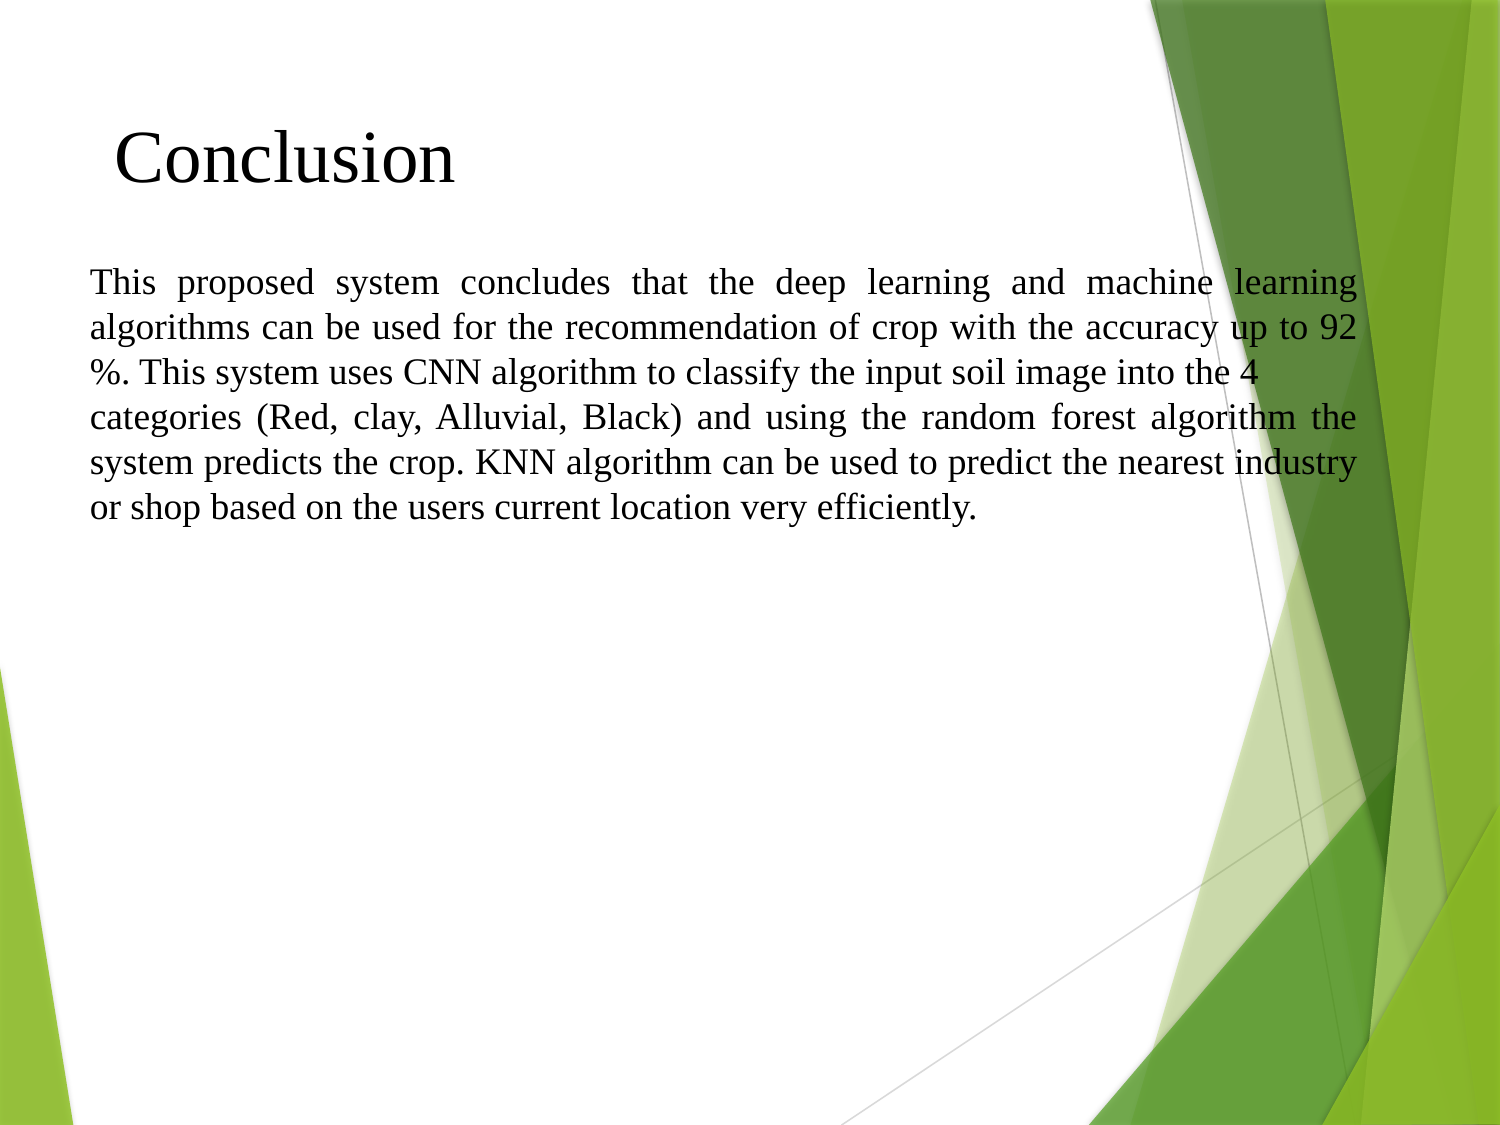

# Conclusion
This proposed system concludes that the deep learning and machine learning algorithms can be used for the recommendation of crop with the accuracy up to 92 %. This system uses CNN algorithm to classify the input soil image into the 4
categories (Red, clay, Alluvial, Black) and using the random forest algorithm the system predicts the crop. KNN algorithm can be used to predict the nearest industry or shop based on the users current location very efficiently.